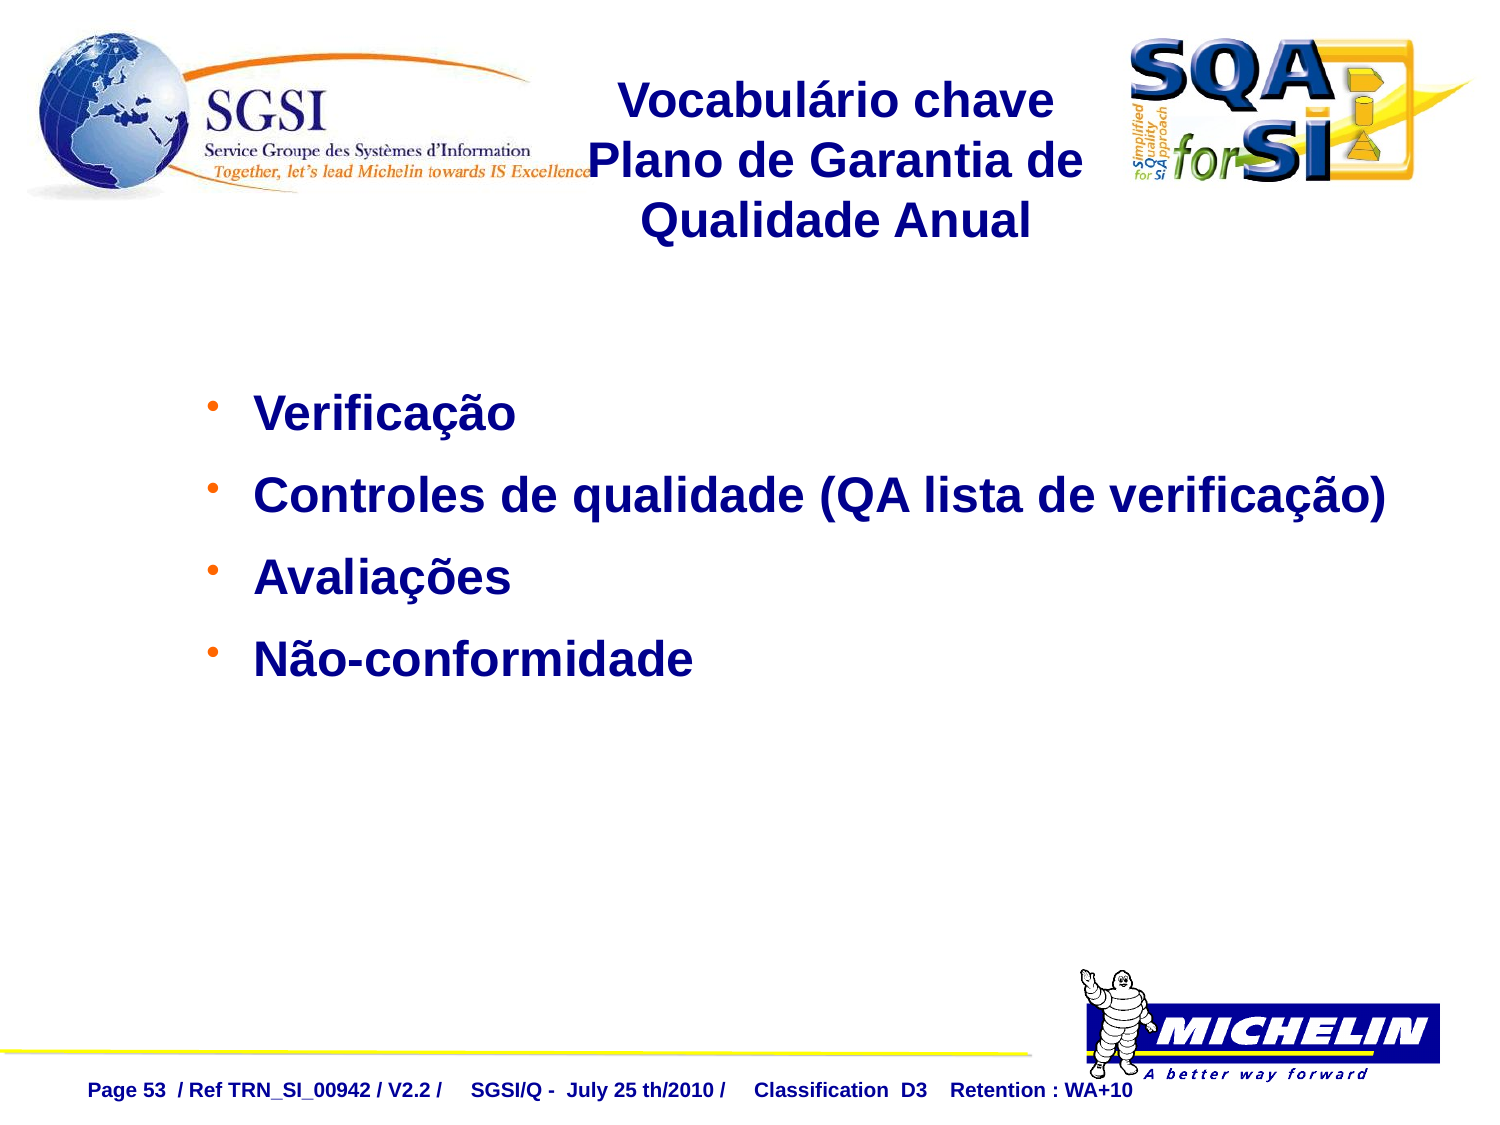

Vocabulário chave
Plano de Garantia de Qualidade Anual

Verificação
Controles de qualidade (QA lista de verificação)
Avaliações
Não-conformidade

Page 53  / Ref TRN_SI_00942 / V2.2 /     SGSI/Q -  July 25 th/2010 /     Classification  D3    Retention : WA+10